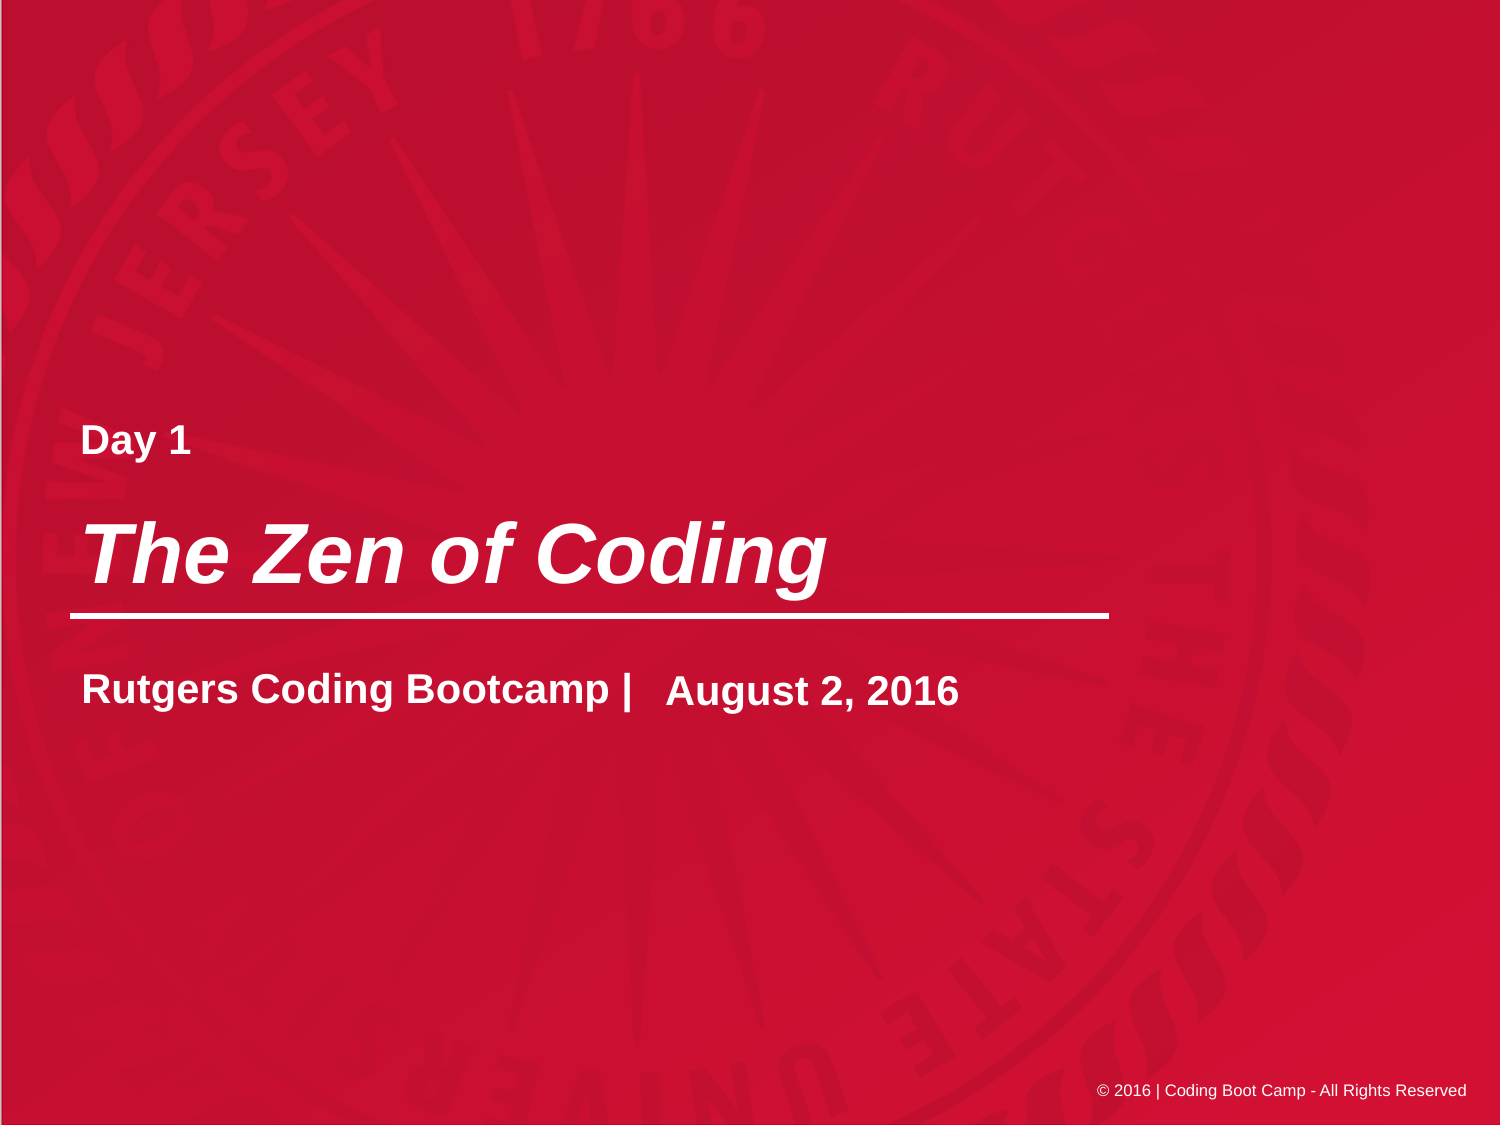

Day 1

# The Zen of Coding
August 2, 2016